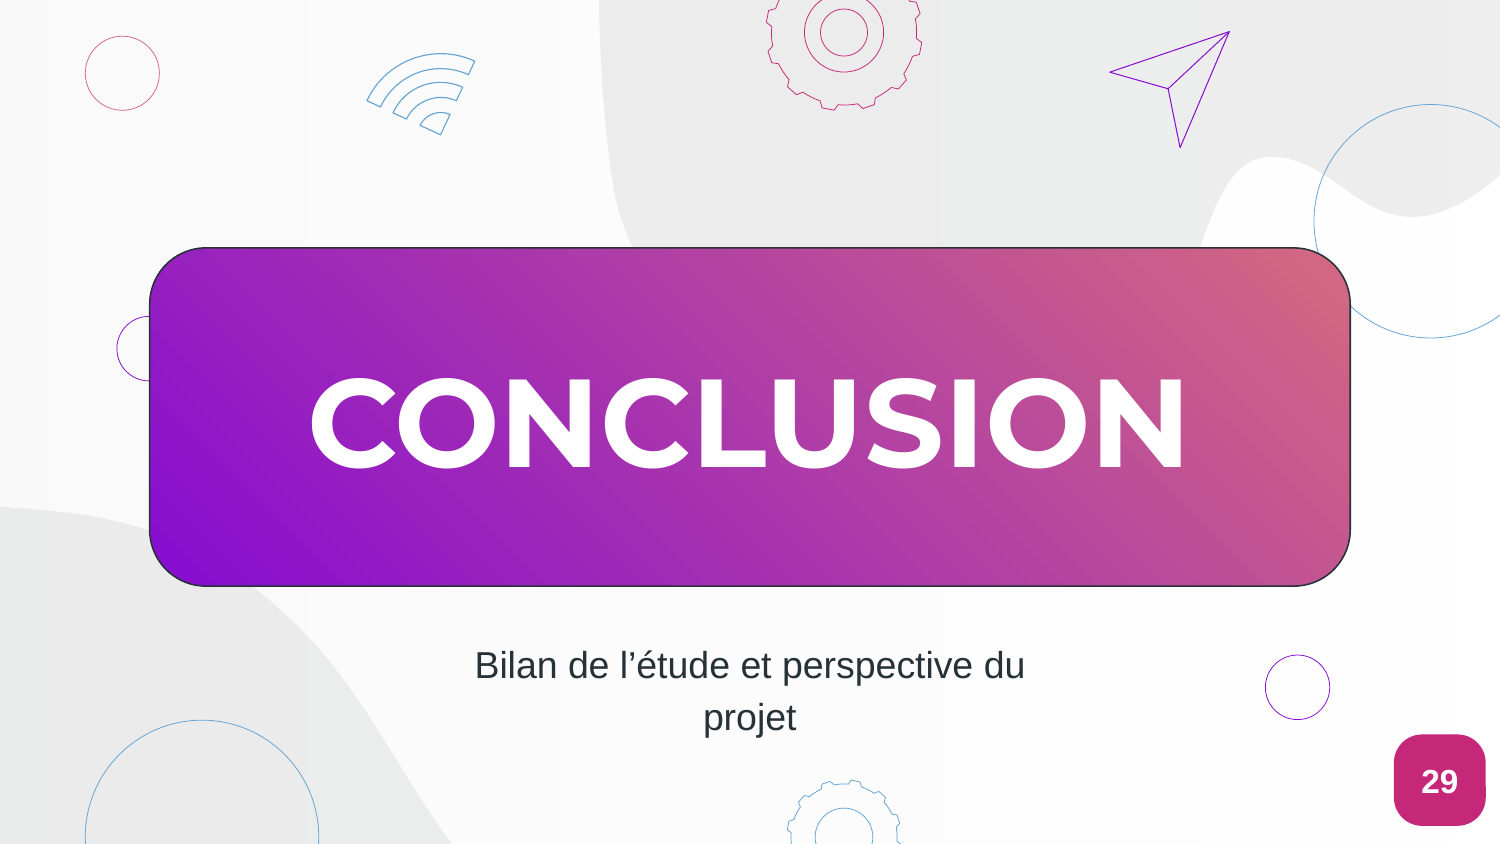

CONCLUSION
# Bilan de l’étude et perspective du projet
29